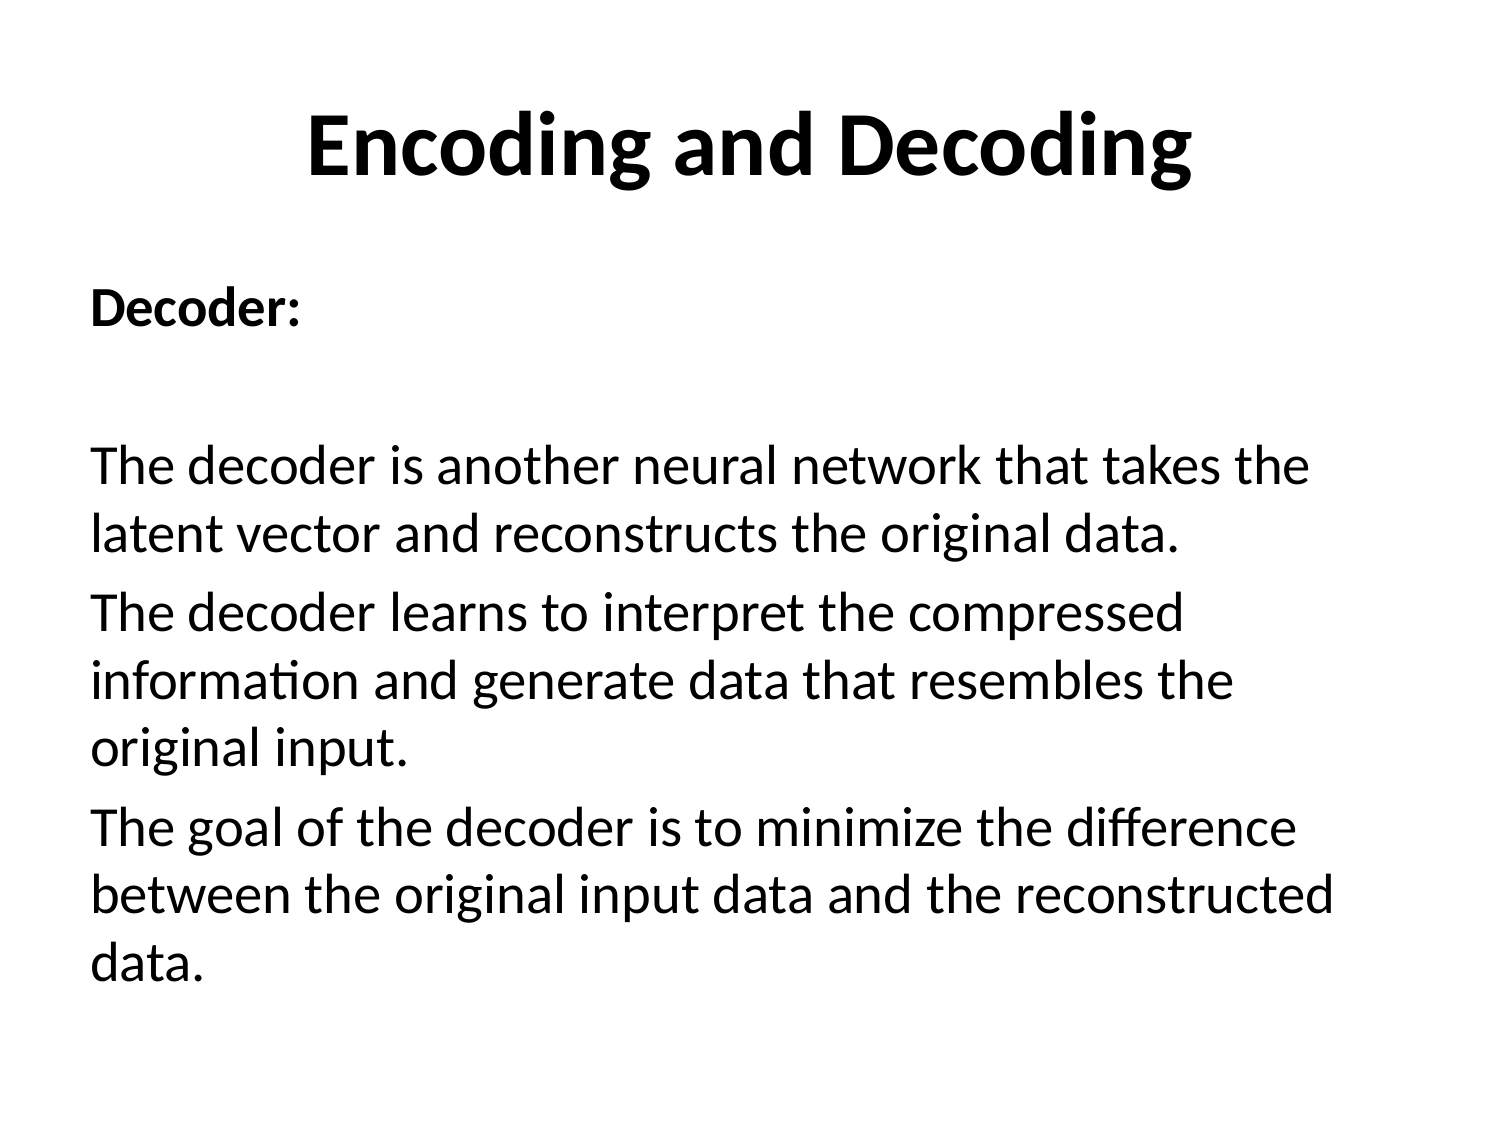

# Encoding and Decoding
Decoder:

The decoder is another neural network that takes the latent vector and reconstructs the original data.
The decoder learns to interpret the compressed information and generate data that resembles the original input.
The goal of the decoder is to minimize the difference between the original input data and the reconstructed data.